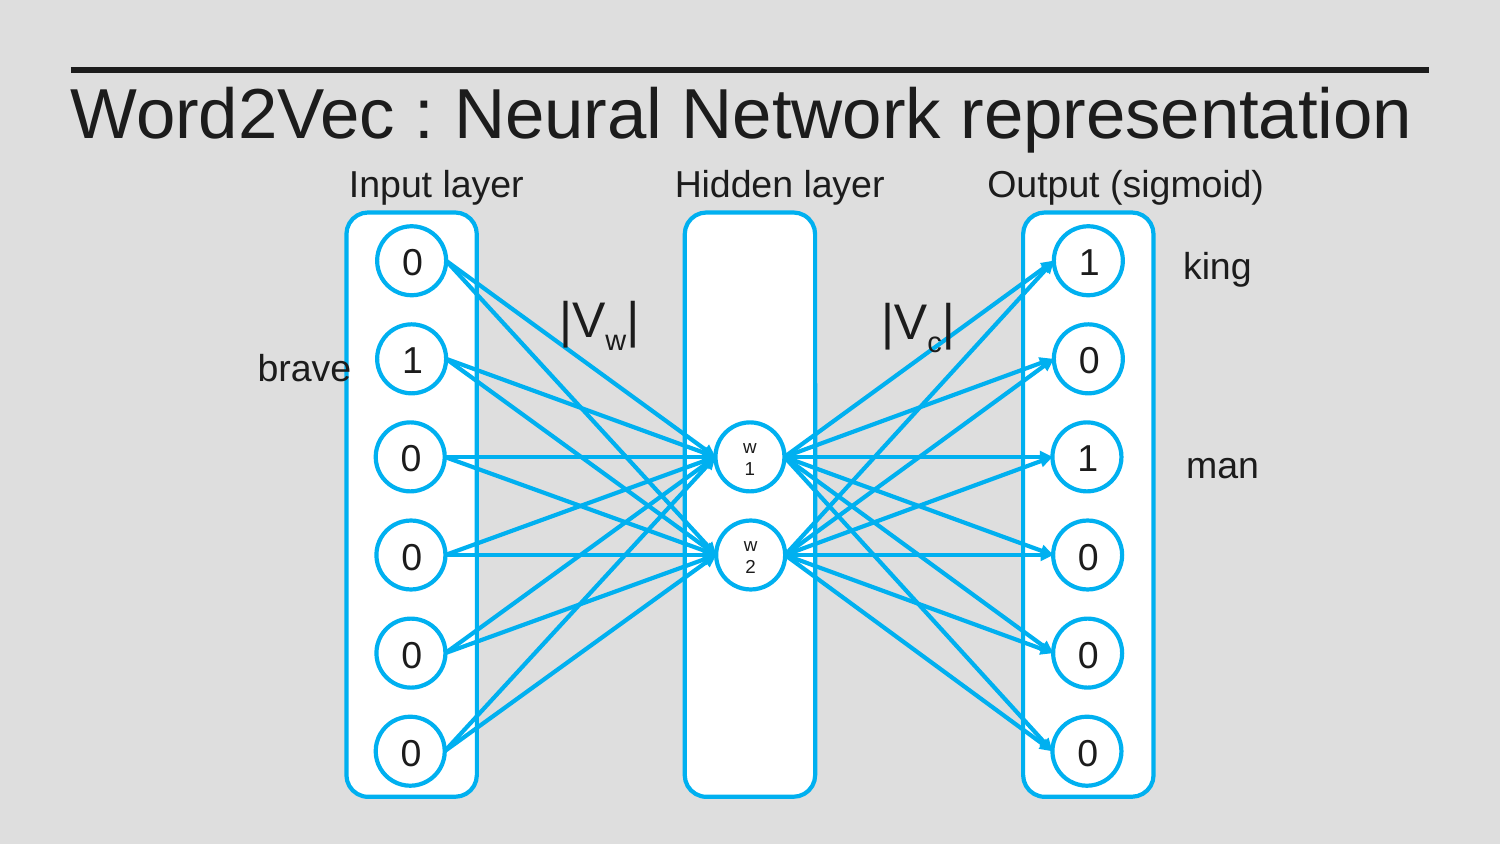

Word2Vec : Neural Network representation
Input layer
Hidden layer
Output (sigmoid)

0
1
king

|Vw|
|Vc|
1
0
brave
0
w1
1
man
0
w2
0
0
0
0
0